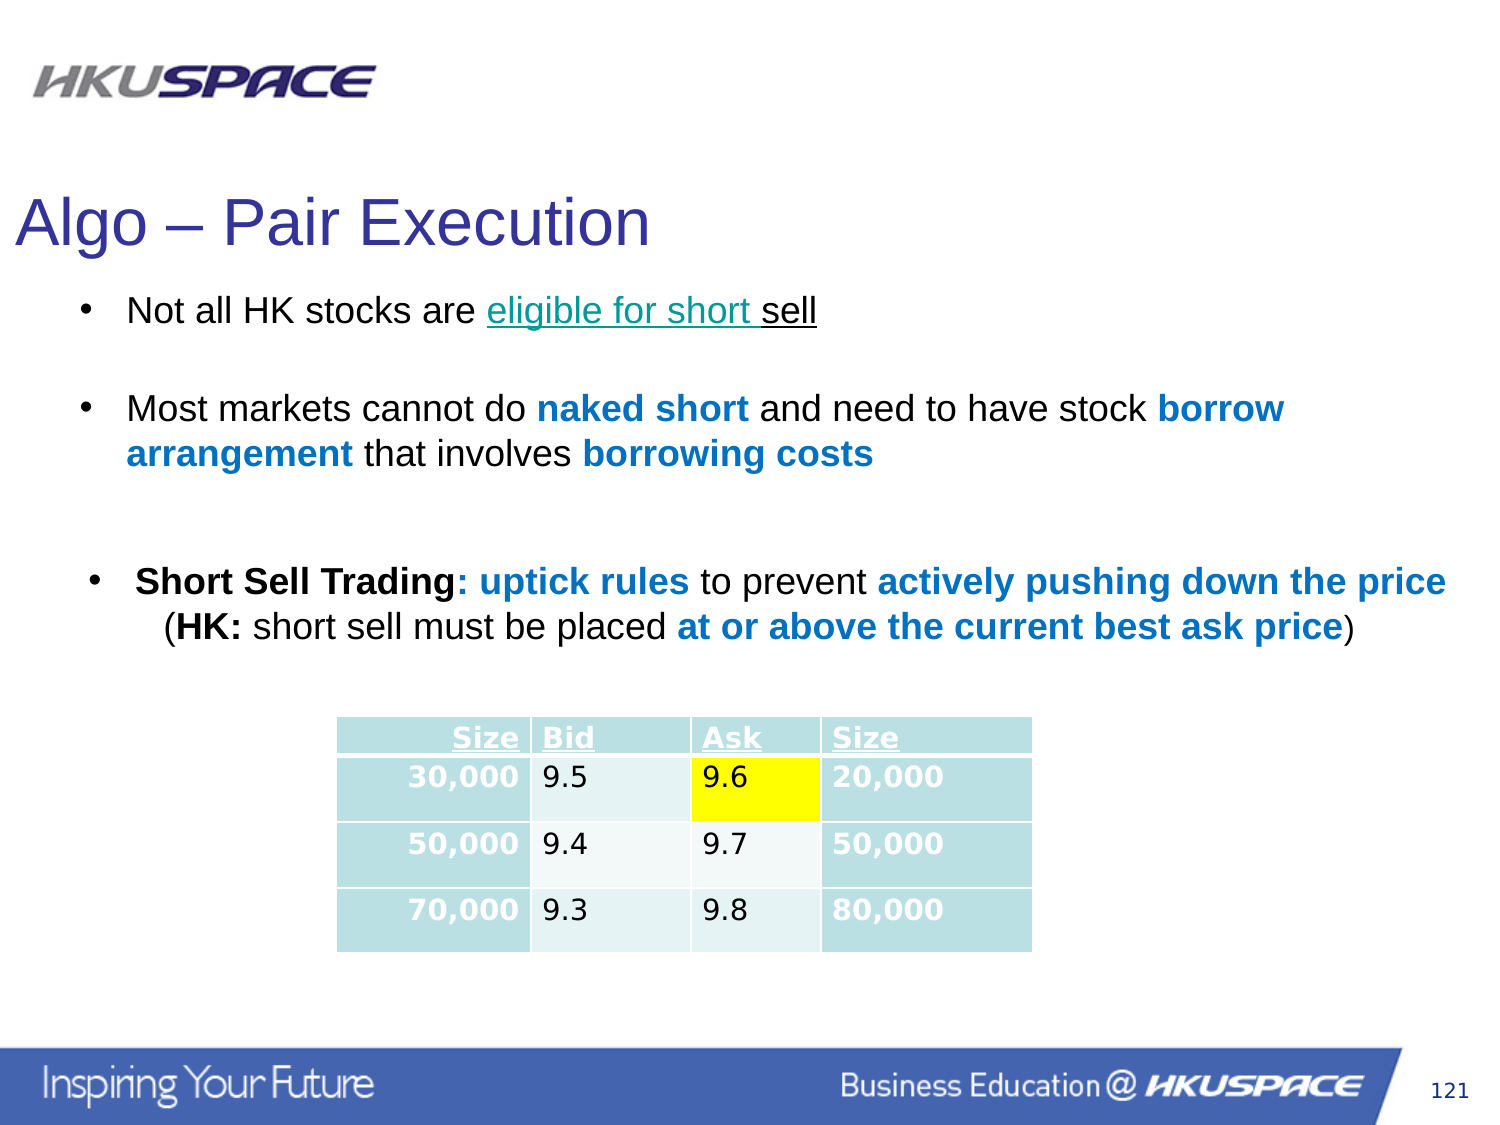

Algo – Pair Execution
Not all HK stocks are eligible for short sell
Most markets cannot do naked short and need to have stock borrow arrangement that involves borrowing costs

Short Sell Trading: uptick rules to prevent actively pushing down the price
(HK: short sell must be placed at or above the current best ask price)

| Size | Bid | Ask | Size |
| --- | --- | --- | --- |
| 30,000 | 9.5 | 9.6 | 20,000 |
| 50,000 | 9.4 | 9.7 | 50,000 |
| 70,000 | 9.3 | 9.8 | 80,000 |
121